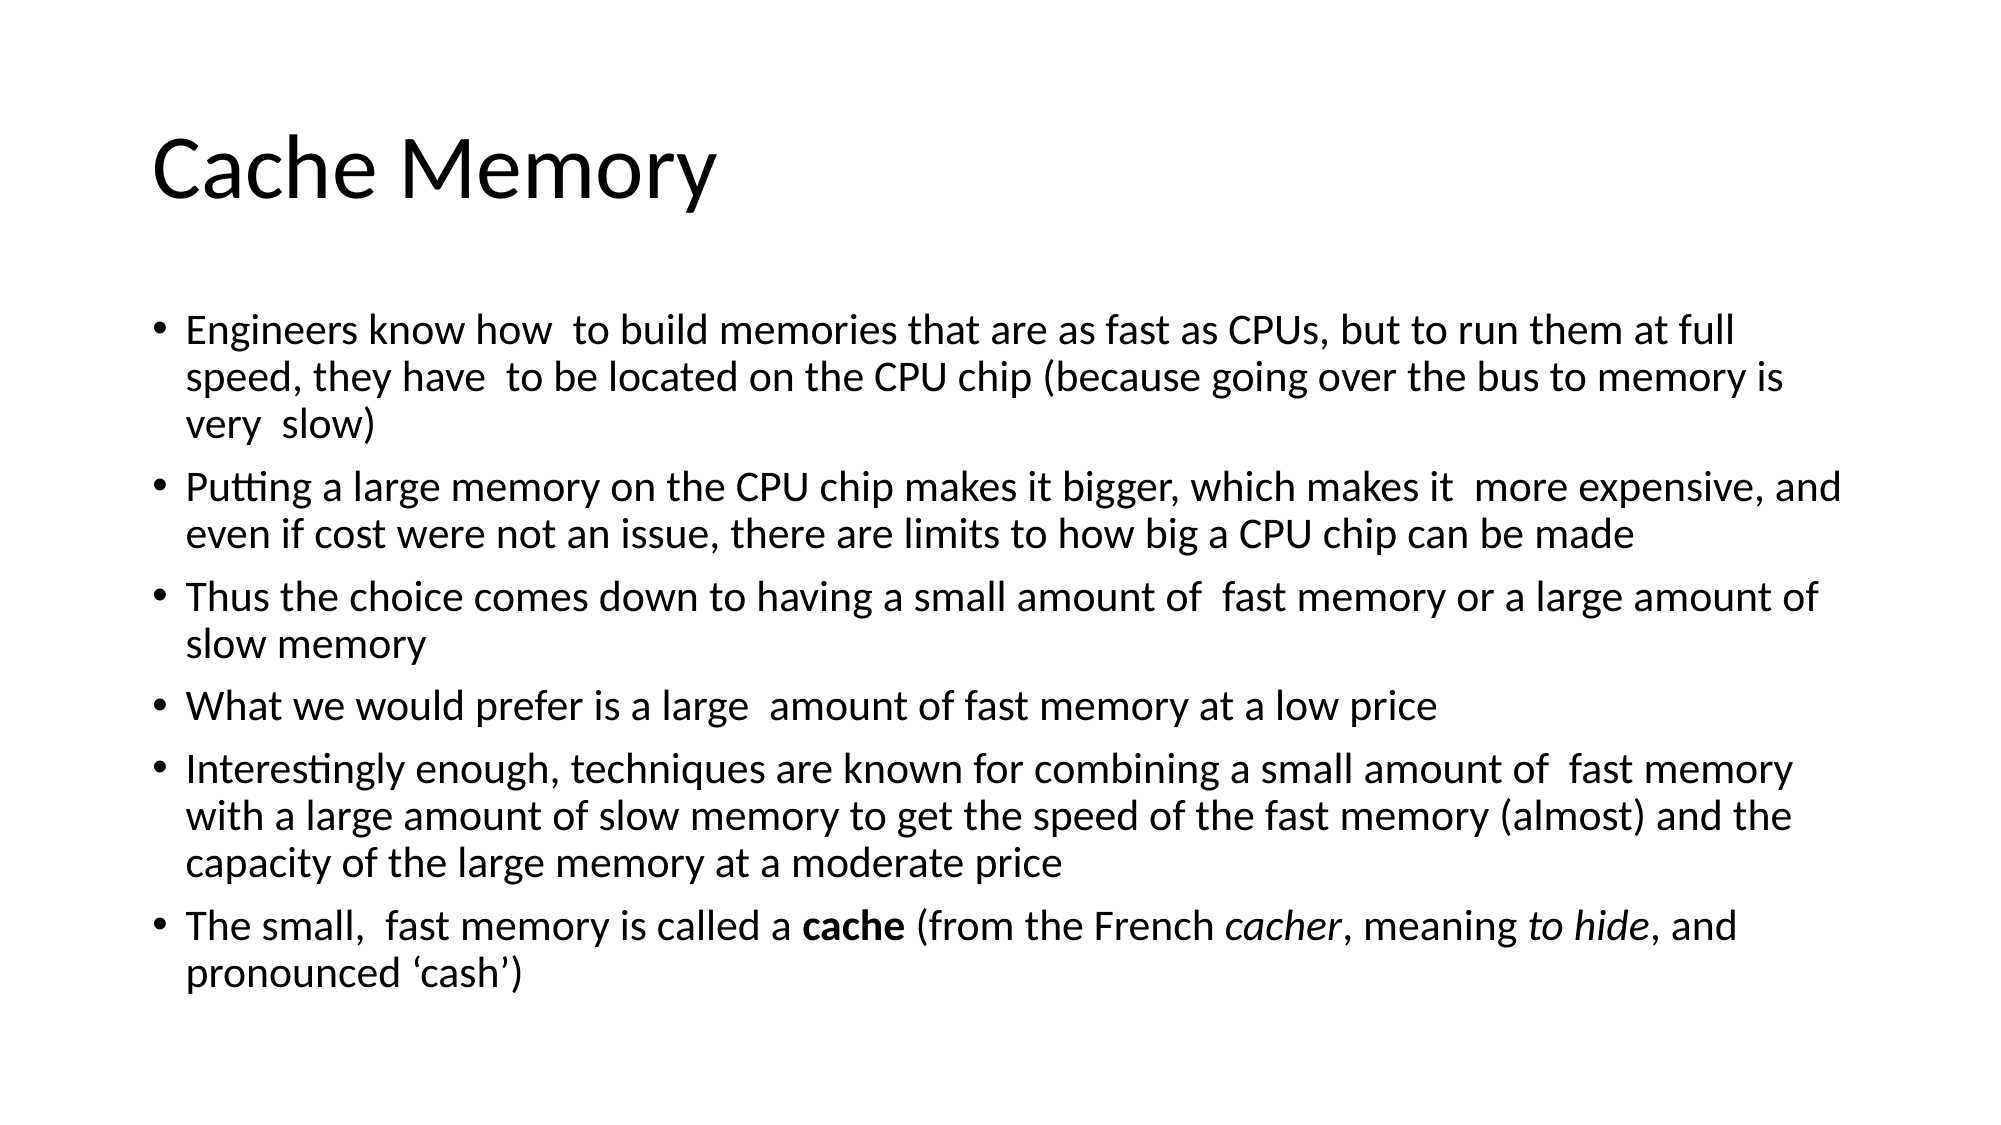

# Cache Memory
Engineers know how  to build memories that are as fast as CPUs, but to run them at full speed, they have  to be located on the CPU chip (because going over the bus to memory is very  slow)
Putting a large memory on the CPU chip makes it bigger, which makes it  more expensive, and even if cost were not an issue, there are limits to how big a CPU chip can be made
Thus the choice comes down to having a small amount of  fast memory or a large amount of slow memory
What we would prefer is a large  amount of fast memory at a low price
Interestingly enough, techniques are known for combining a small amount of  fast memory with a large amount of slow memory to get the speed of the fast memory (almost) and the capacity of the large memory at a moderate price
The small,  fast memory is called a cache (from the French cacher, meaning to hide, and pronounced ‘cash’)